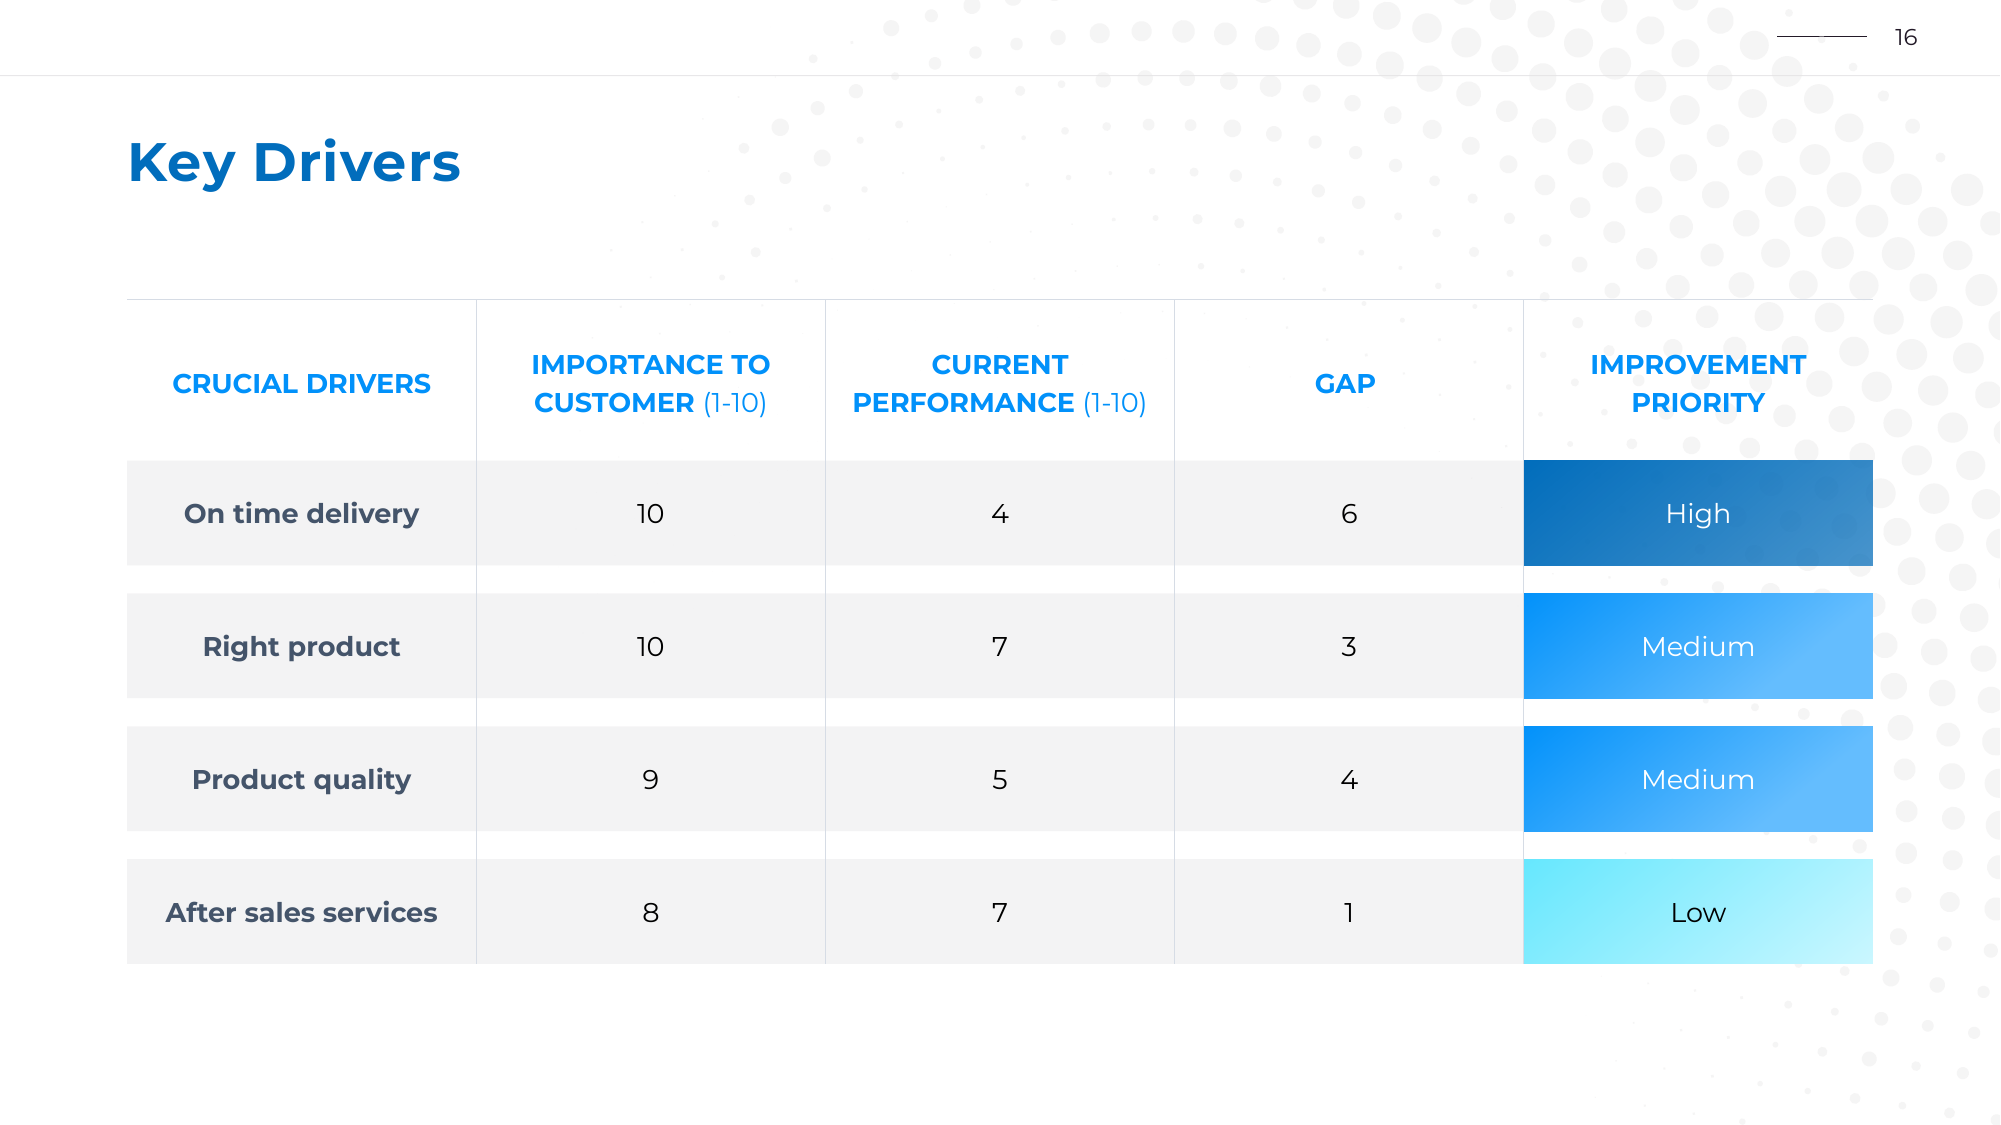

Key Drivers
CRUCIAL DRIVERS
IMPORTANCE TO CUSTOMER (1-10)
CURRENT PERFORMANCE (1-10)
GAP
IMPROVEMENT PRIORITY

On time delivery
10
4
6
High

Right product
10
7
3
Medium

Product quality
9
5
4
Medium

After sales services
8
7
1
Low